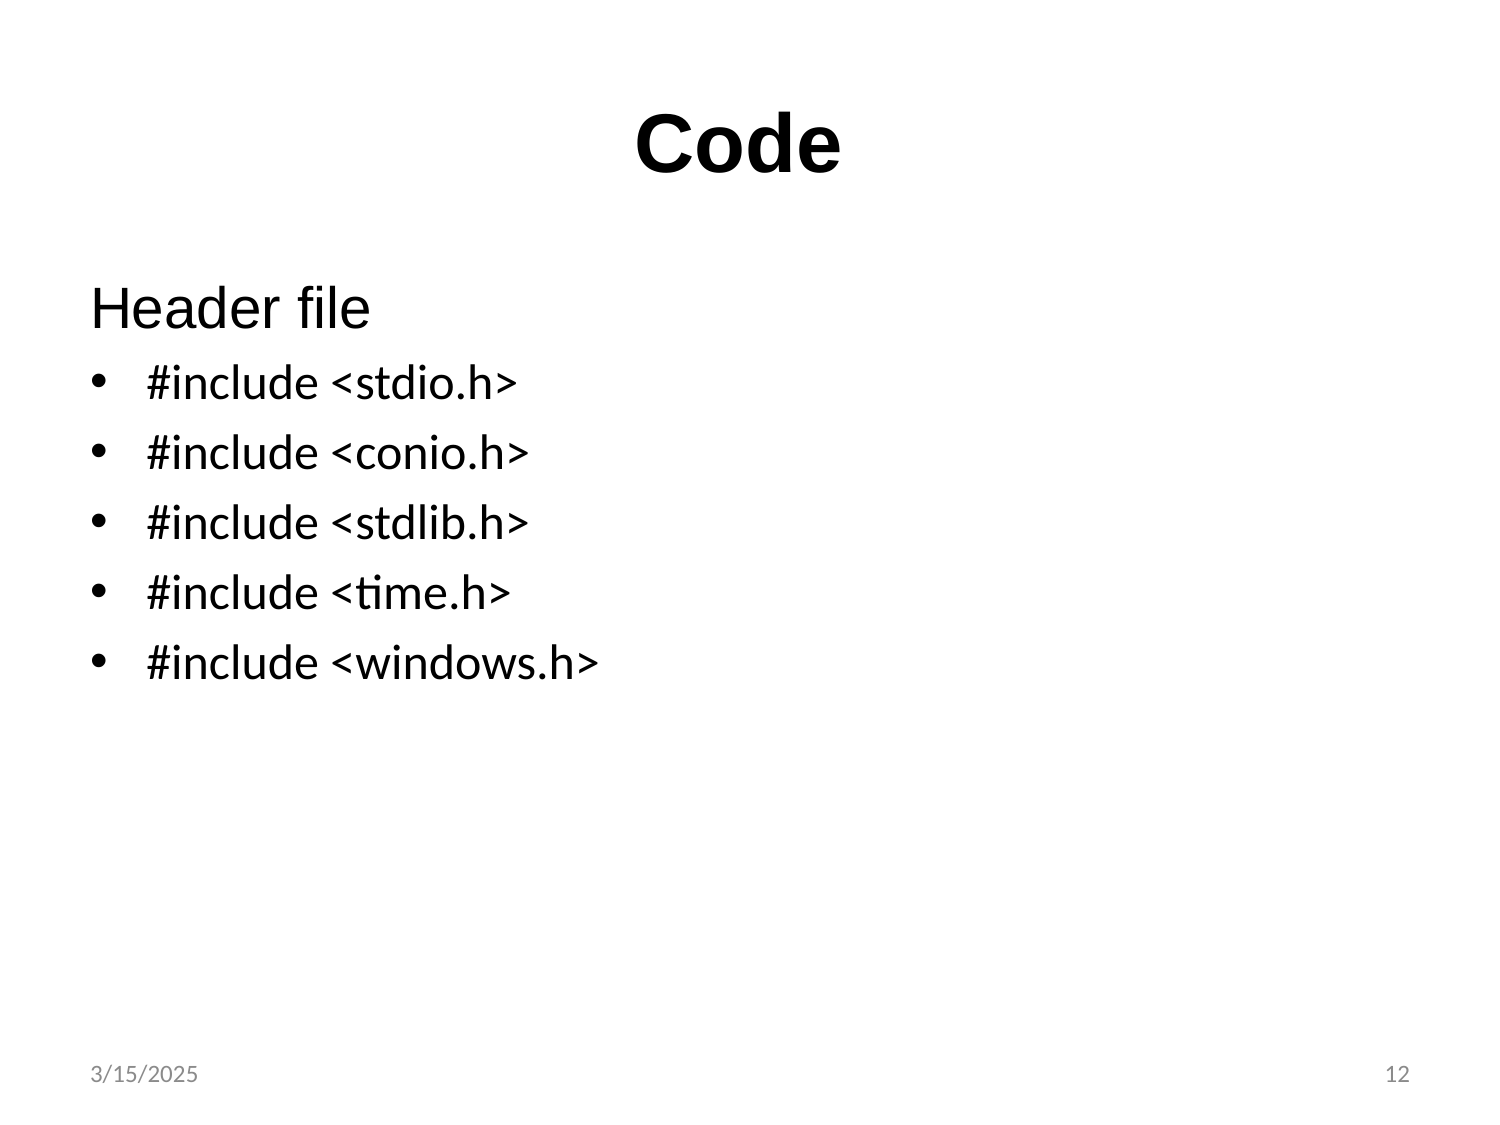

# Code
Header file
#include <stdio.h>
#include <conio.h>
#include <stdlib.h>
#include <time.h>
#include <windows.h>

3/15/2025
12